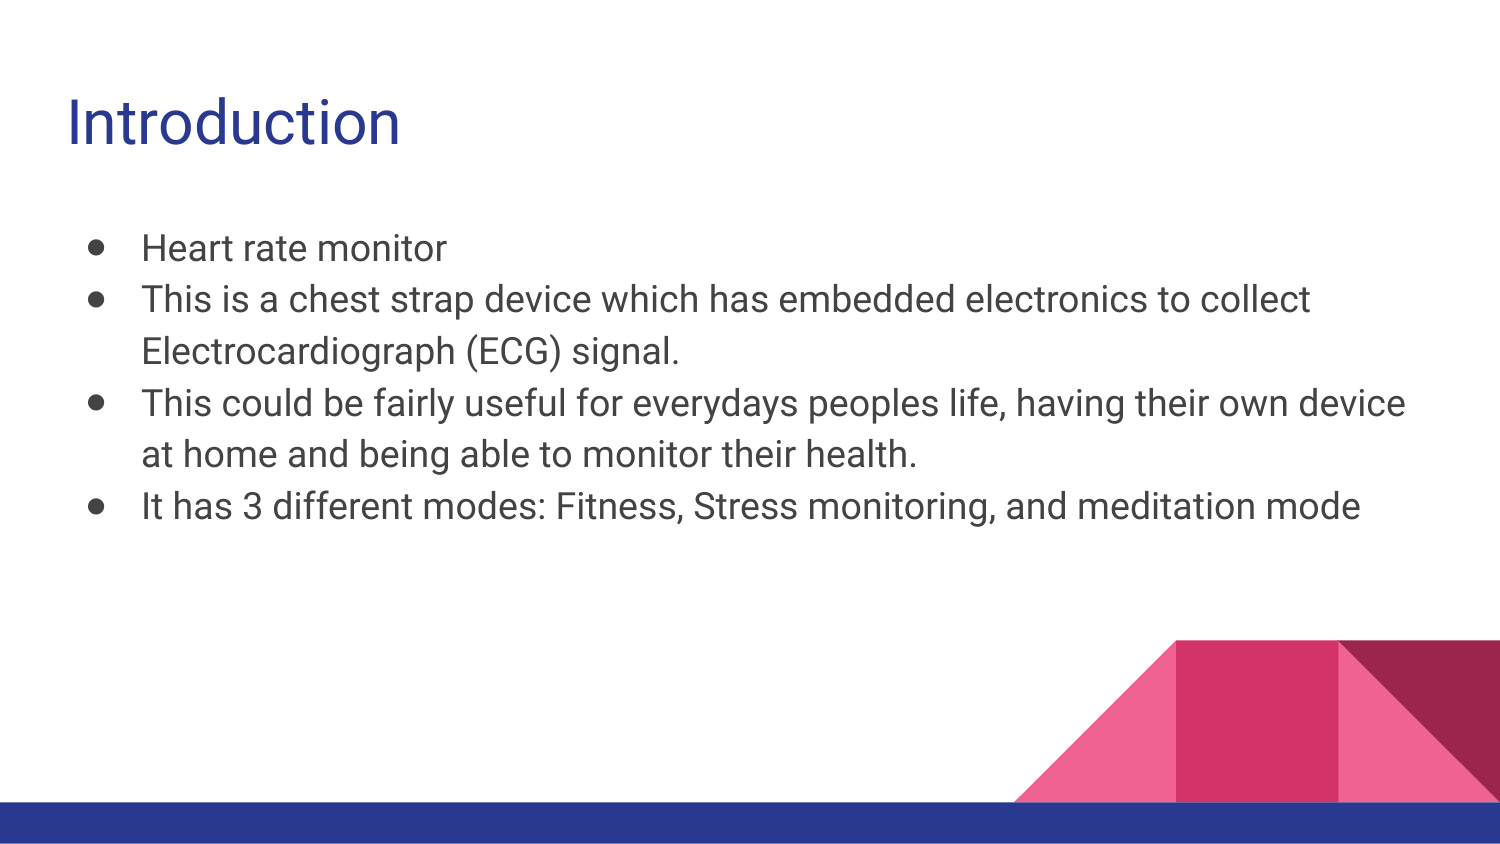

# Introduction
Heart rate monitor
This is a chest strap device which has embedded electronics to collect Electrocardiograph (ECG) signal.
This could be fairly useful for everydays peoples life, having their own device at home and being able to monitor their health.
It has 3 different modes: Fitness, Stress monitoring, and meditation mode